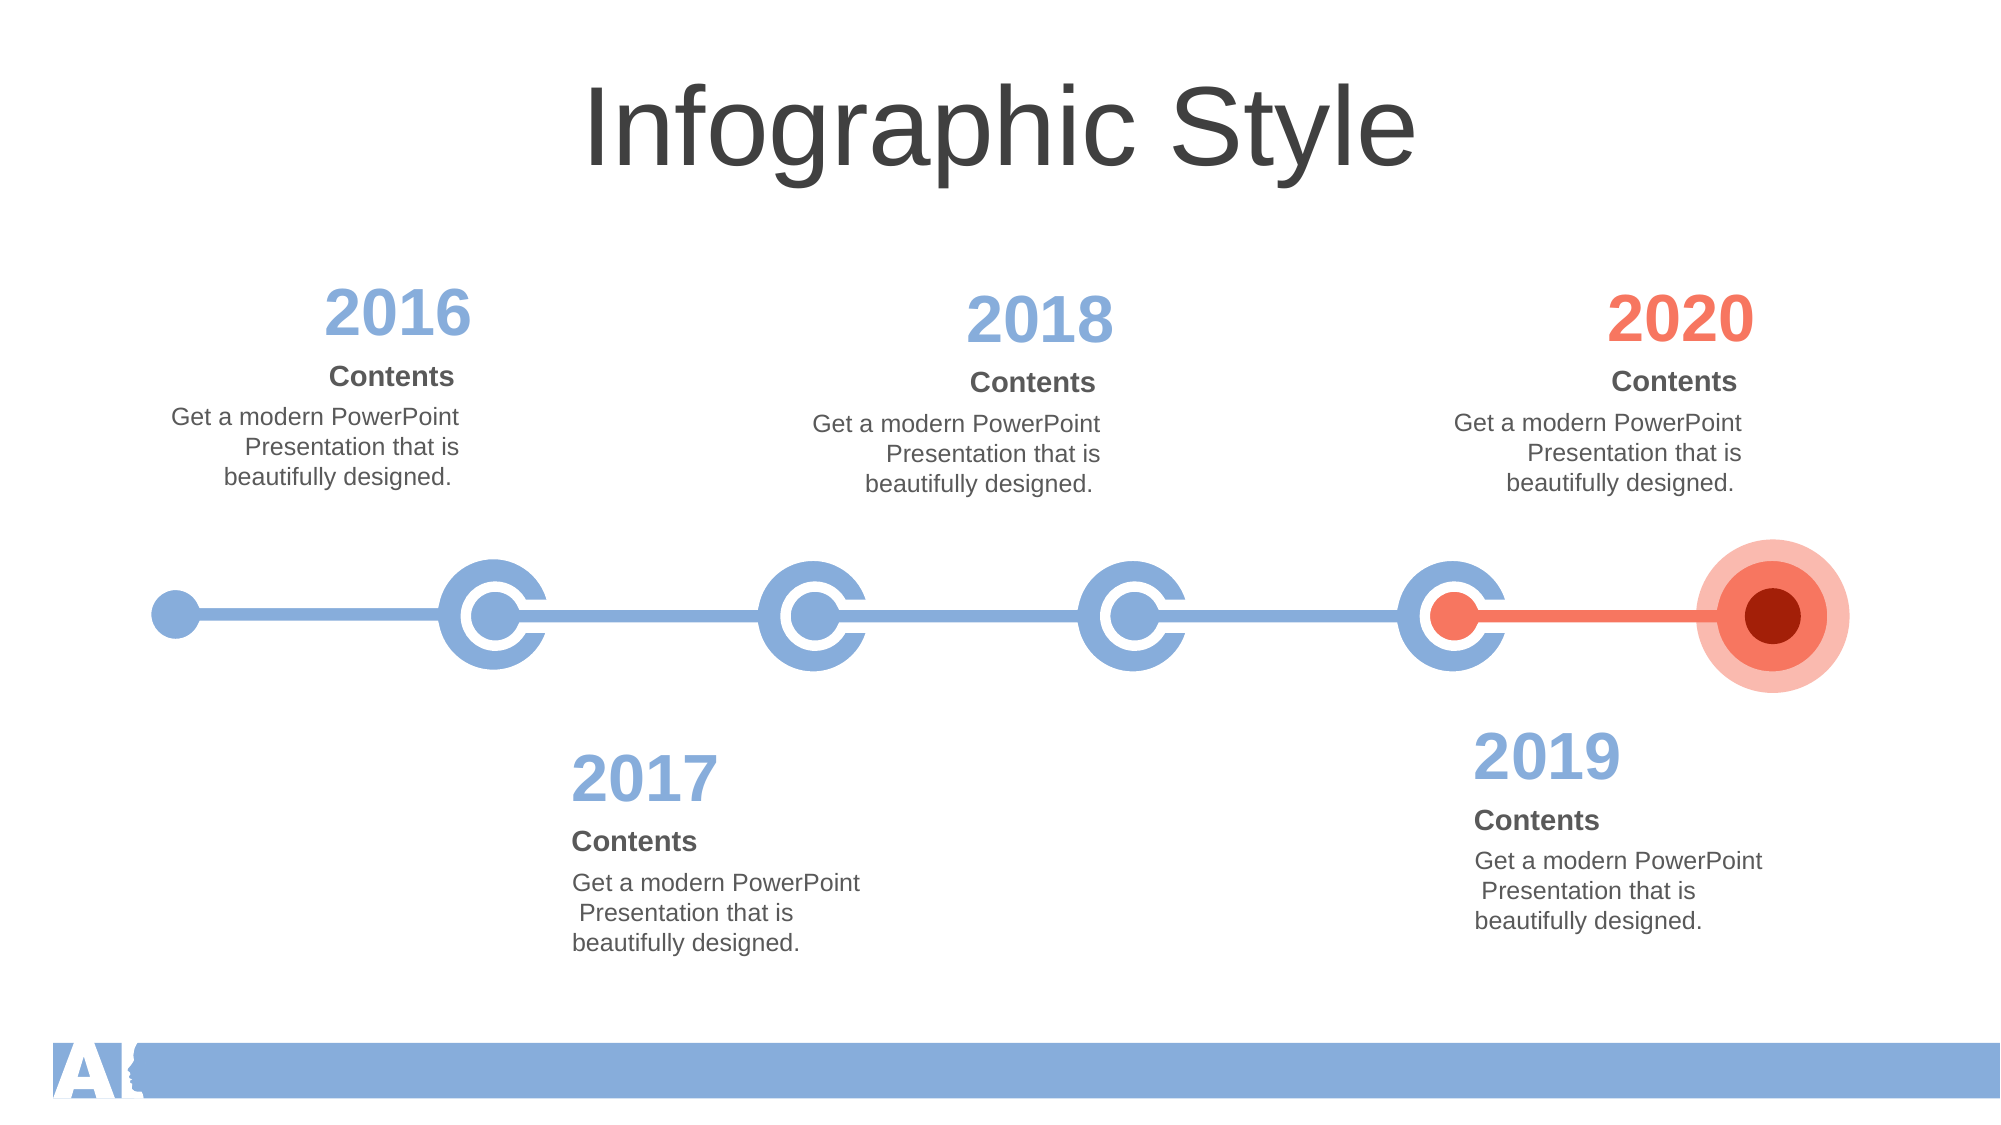

Infographic Style
2016
Contents
Get a modern PowerPoint  Presentation that is beautifully designed.
2020
Contents
Get a modern PowerPoint  Presentation that is beautifully designed.
2018
Contents
Get a modern PowerPoint  Presentation that is beautifully designed.

2019
Contents
Get a modern PowerPoint  Presentation that is beautifully designed.
2017
Contents
Get a modern PowerPoint  Presentation that is beautifully designed.